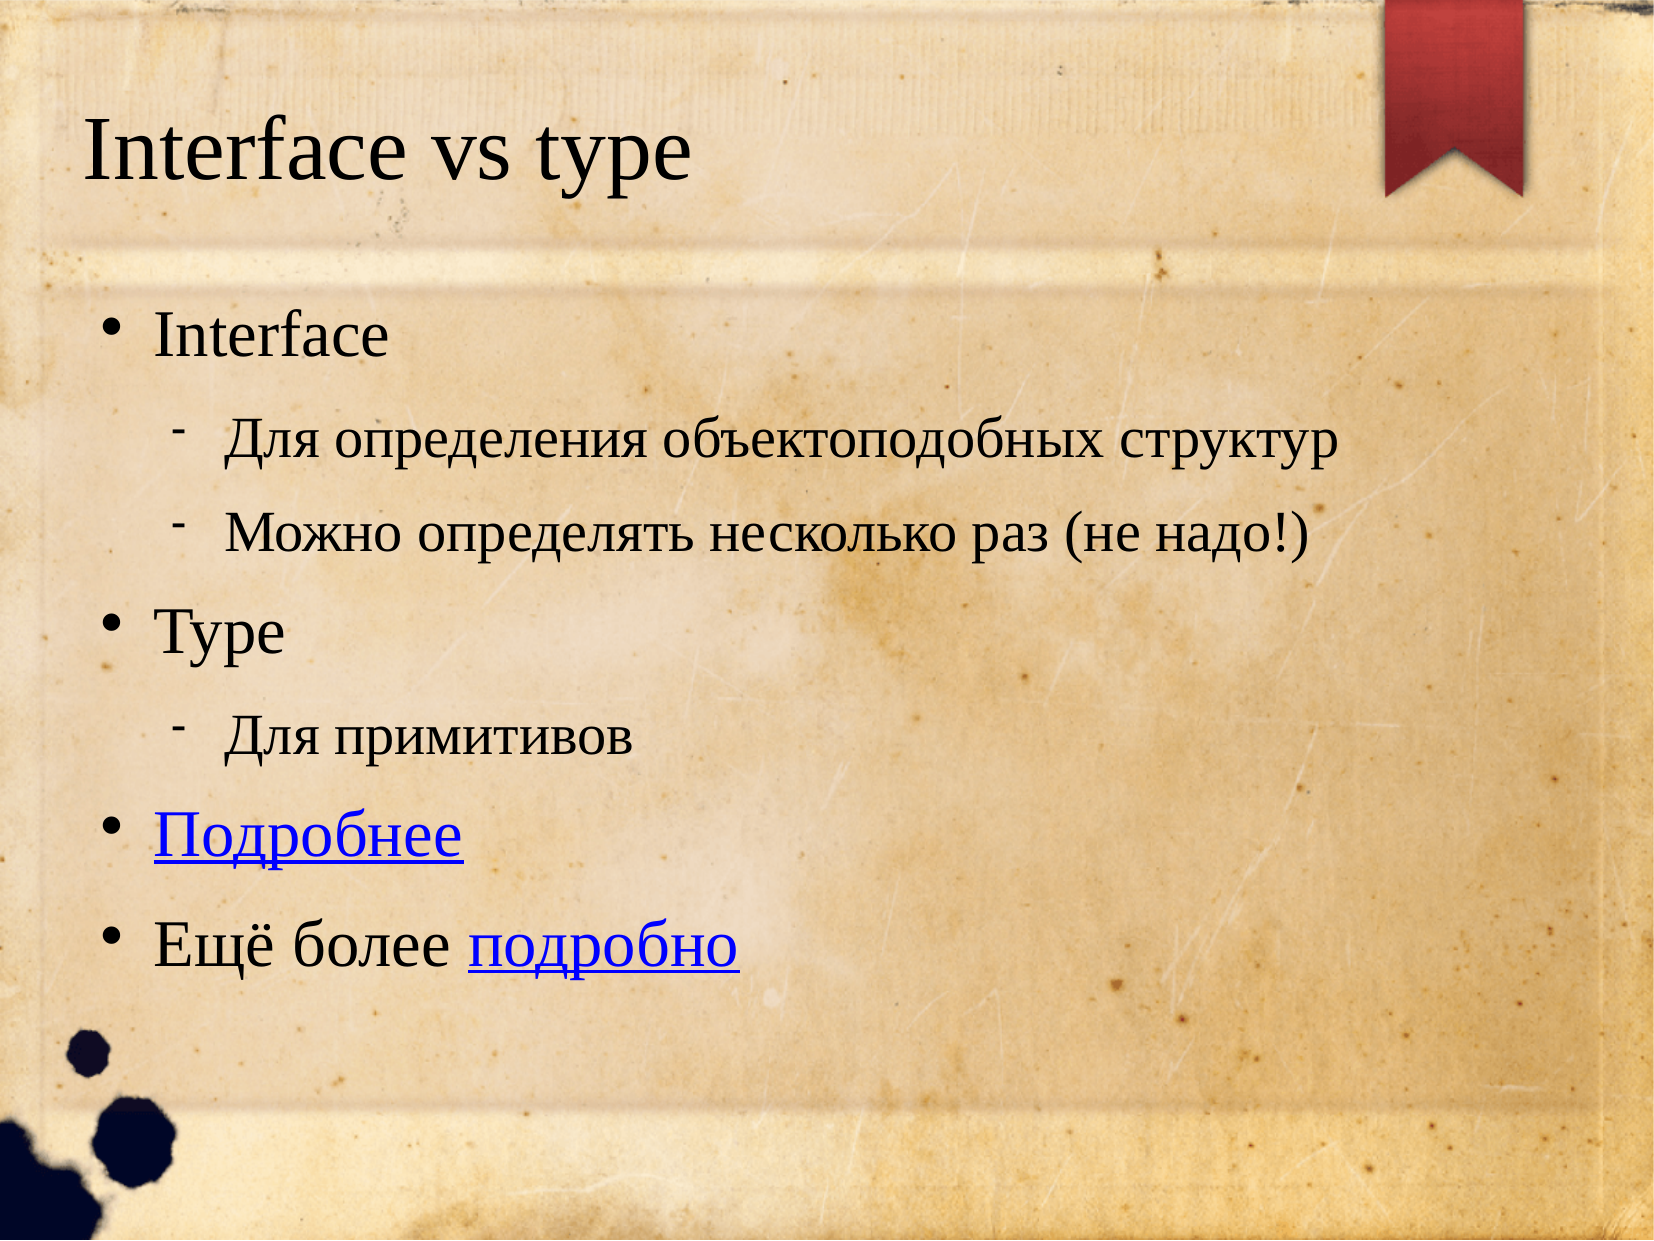

Interface vs type
Interface
Для определения объектоподобных структур
Можно определять несколько раз (не надо!)
Type
Для примитивов
Подробнее
Ещё более подробно